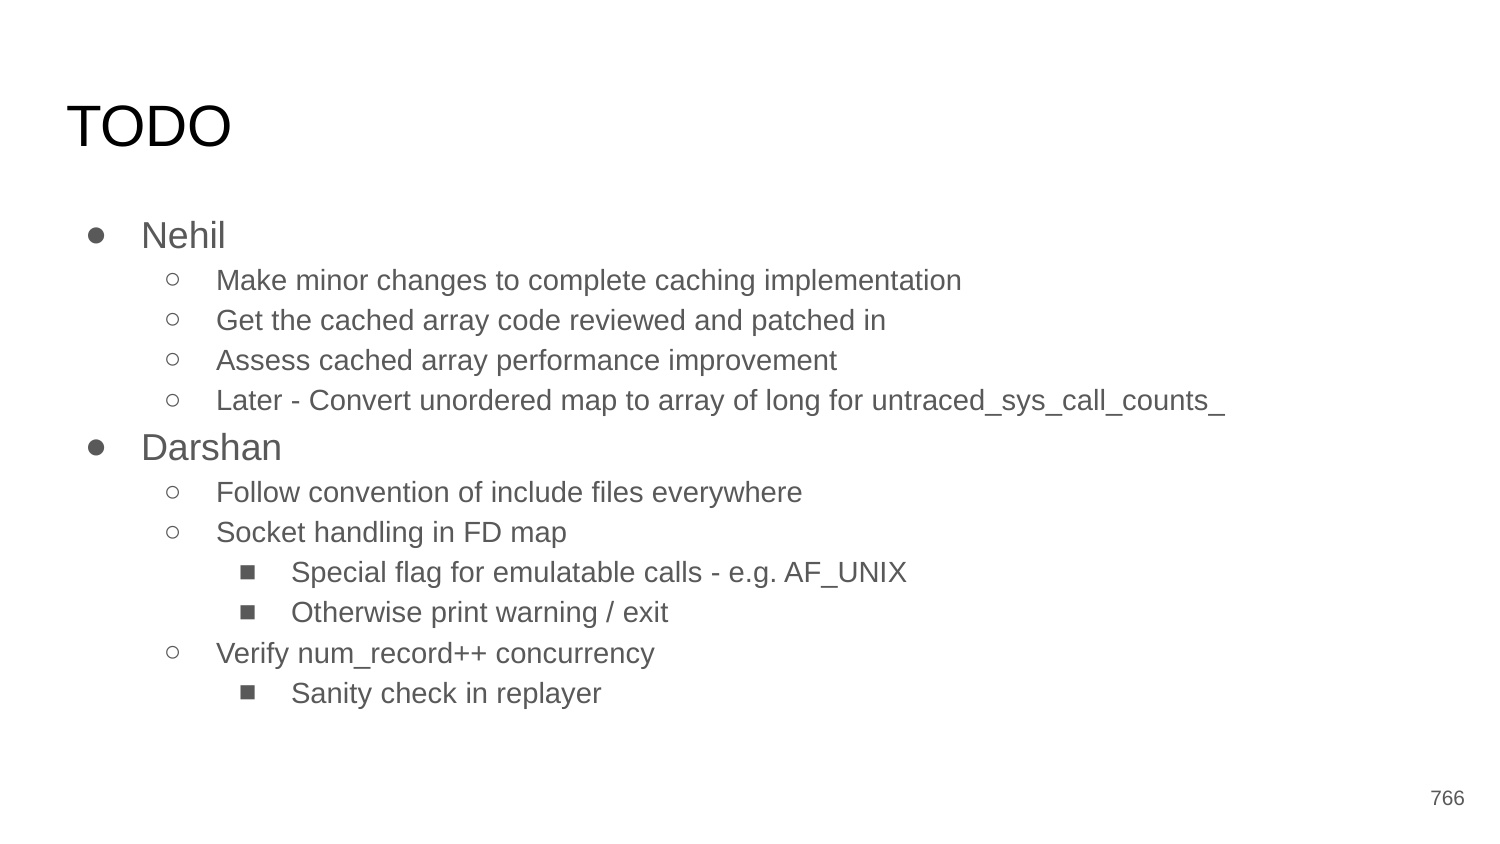

# TODO
Nehil
Make minor changes to complete caching implementation
Get the cached array code reviewed and patched in
Assess cached array performance improvement
Later - Convert unordered map to array of long for untraced_sys_call_counts_
Darshan
Follow convention of include files everywhere
Socket handling in FD map
Special flag for emulatable calls - e.g. AF_UNIX
Otherwise print warning / exit
Verify num_record++ concurrency
Sanity check in replayer
766